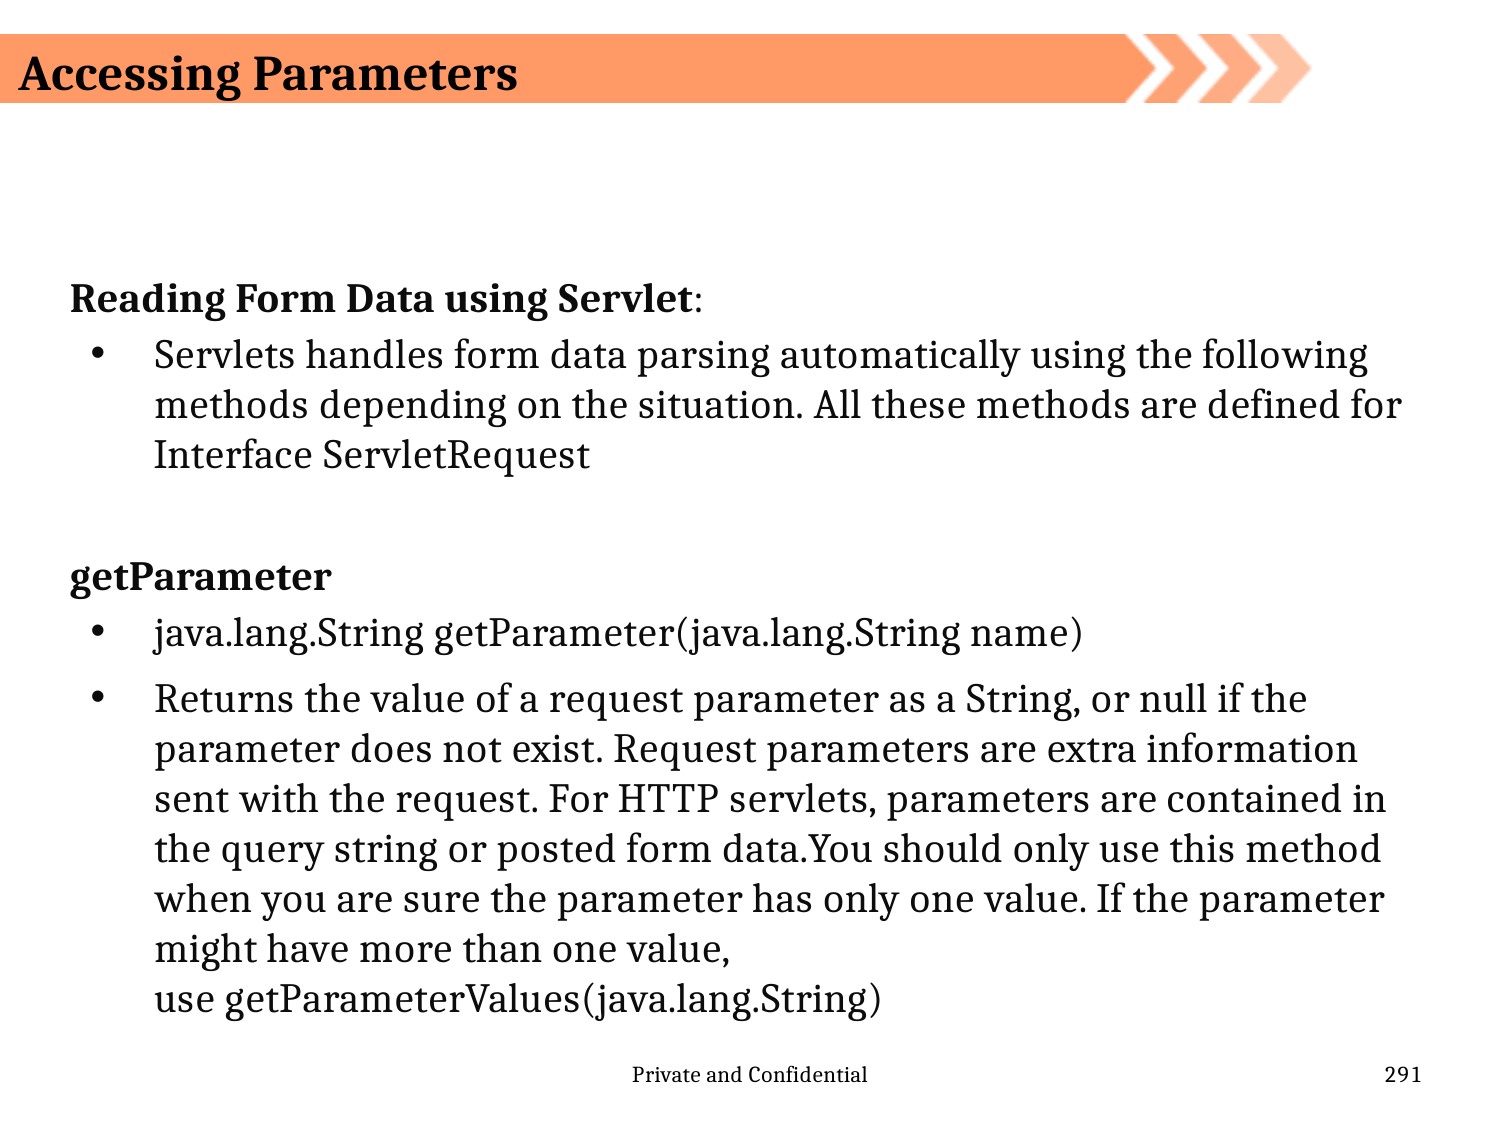

# Accessing Parameters
Reading Form Data using Servlet:
Servlets handles form data parsing automatically using the following methods depending on the situation. All these methods are defined for Interface ServletRequest

getParameter
java.lang.String getParameter(java.lang.String name)
Returns the value of a request parameter as a String, or null if the parameter does not exist. Request parameters are extra information sent with the request. For HTTP servlets, parameters are contained in the query string or posted form data.You should only use this method when you are sure the parameter has only one value. If the parameter might have more than one value, use getParameterValues(java.lang.String)